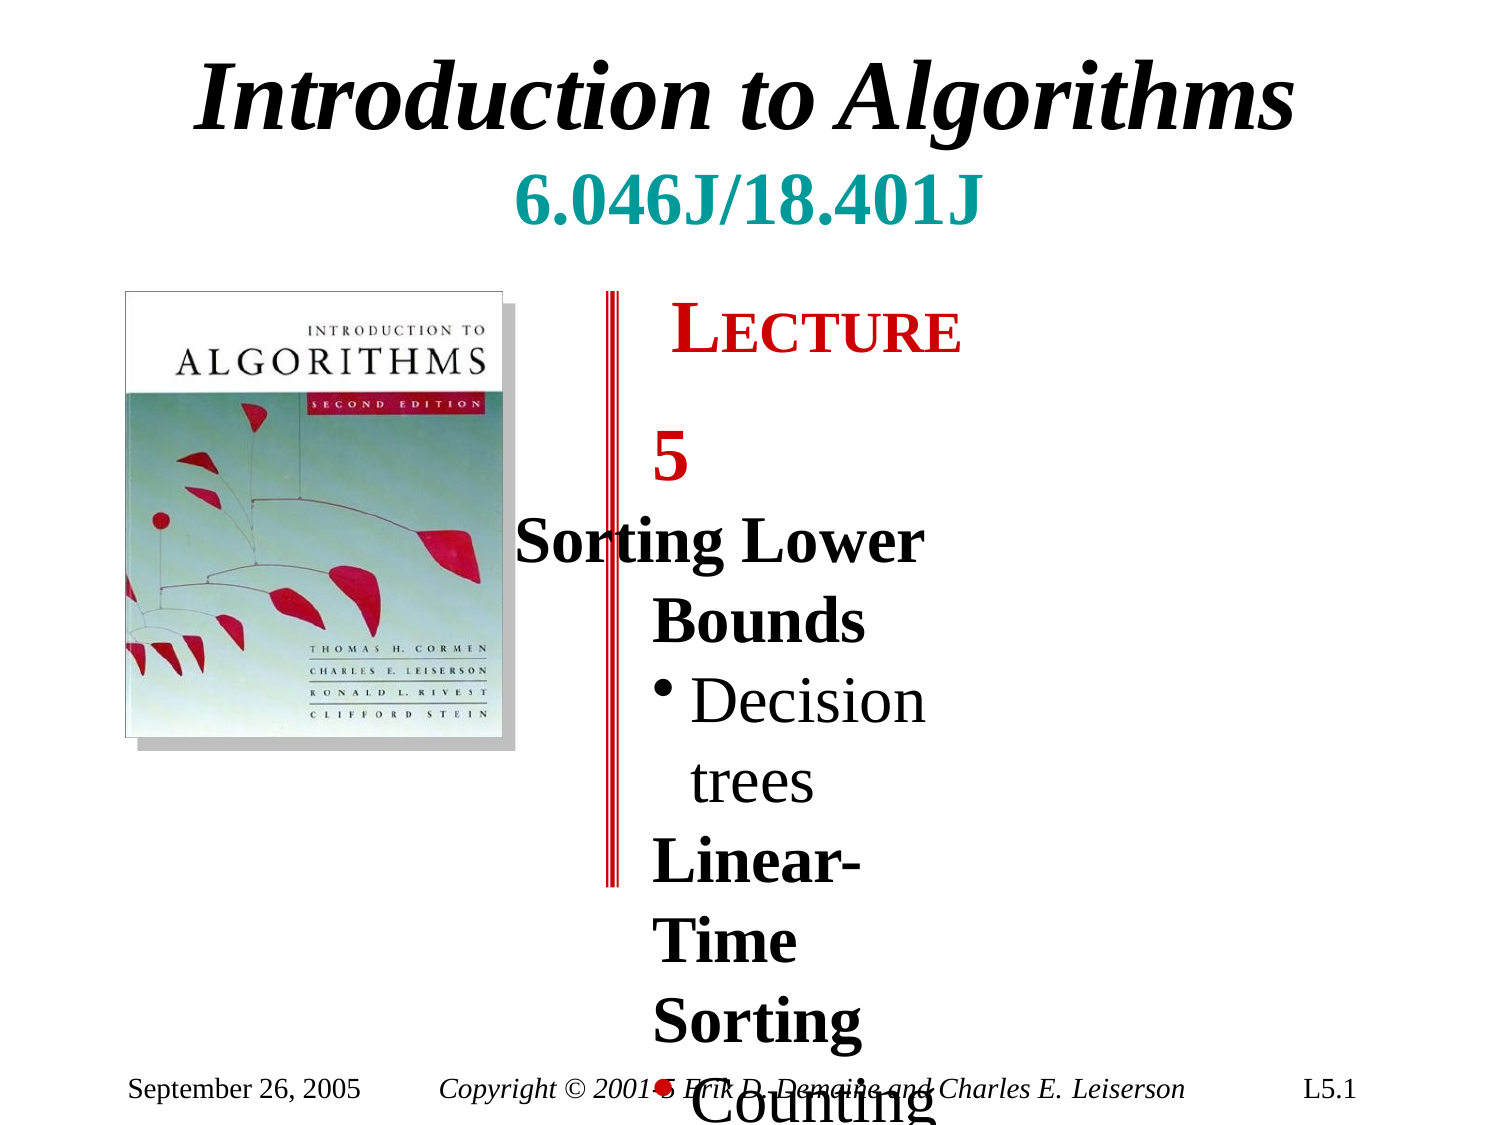

# Introduction to Algorithms

6.046J/18.401J  LECTURE 5
Sorting Lower Bounds
Decision trees
Linear-Time Sorting
Counting sort
Radix sort
Appendix: Punched cards

Prof. Erik Demaine

September 26, 2005
Copyright © 2001-5 Erik D. Demaine and Charles E. Leiserson
L5.1